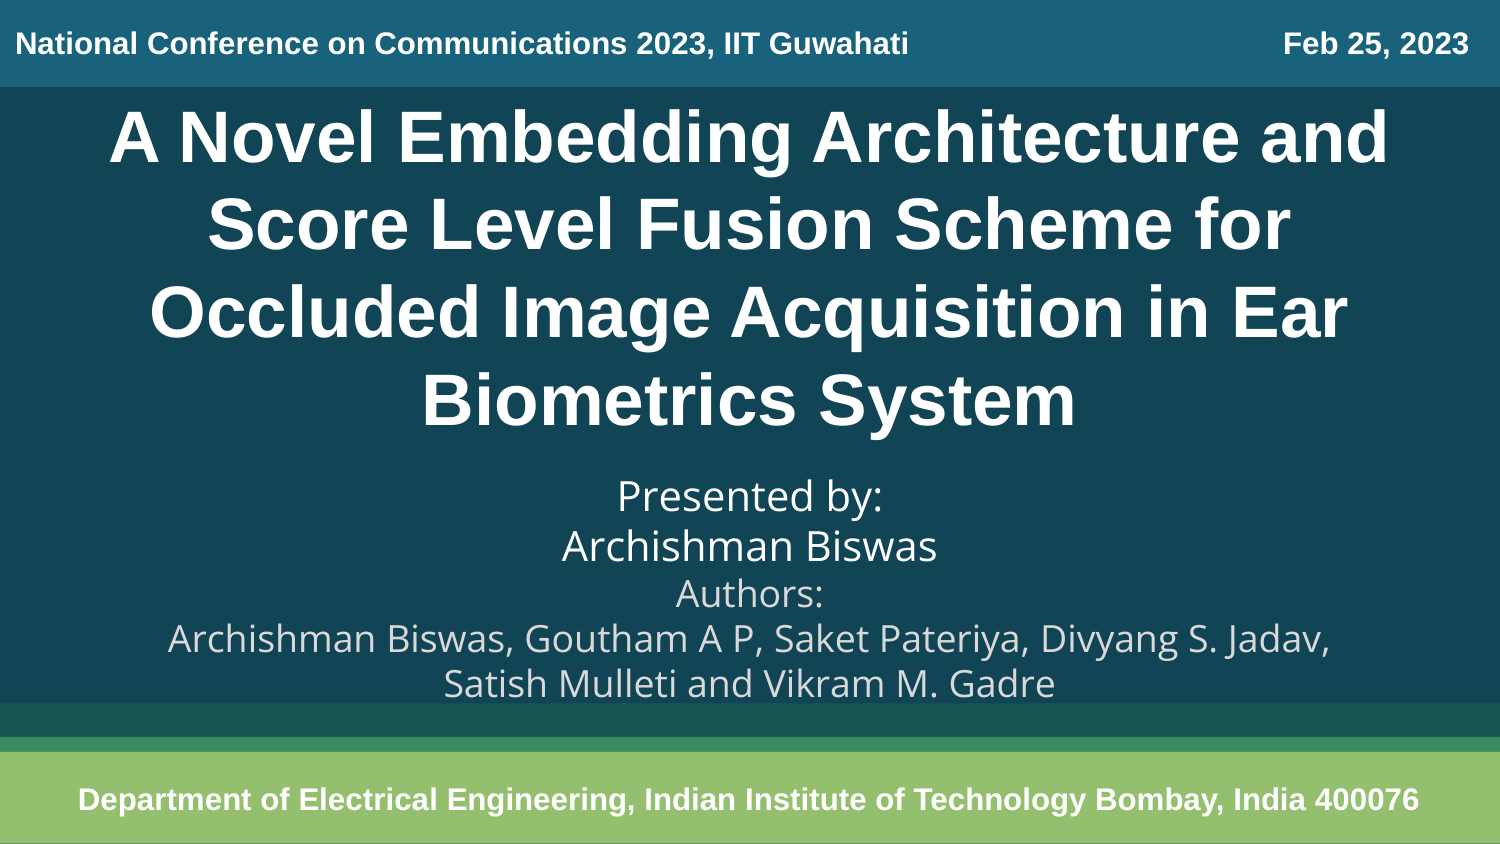

National Conference on Communications 2023, IIT Guwahati
Feb 25, 2023
# A Novel Embedding Architecture and Score Level Fusion Scheme for Occluded Image Acquisition in Ear Biometrics System
Presented by:
Archishman Biswas
Authors:
Archishman Biswas, Goutham A P, Saket Pateriya, Divyang S. Jadav, Satish Mulleti and Vikram M. Gadre
Department of Electrical Engineering, Indian Institute of Technology Bombay, India 400076